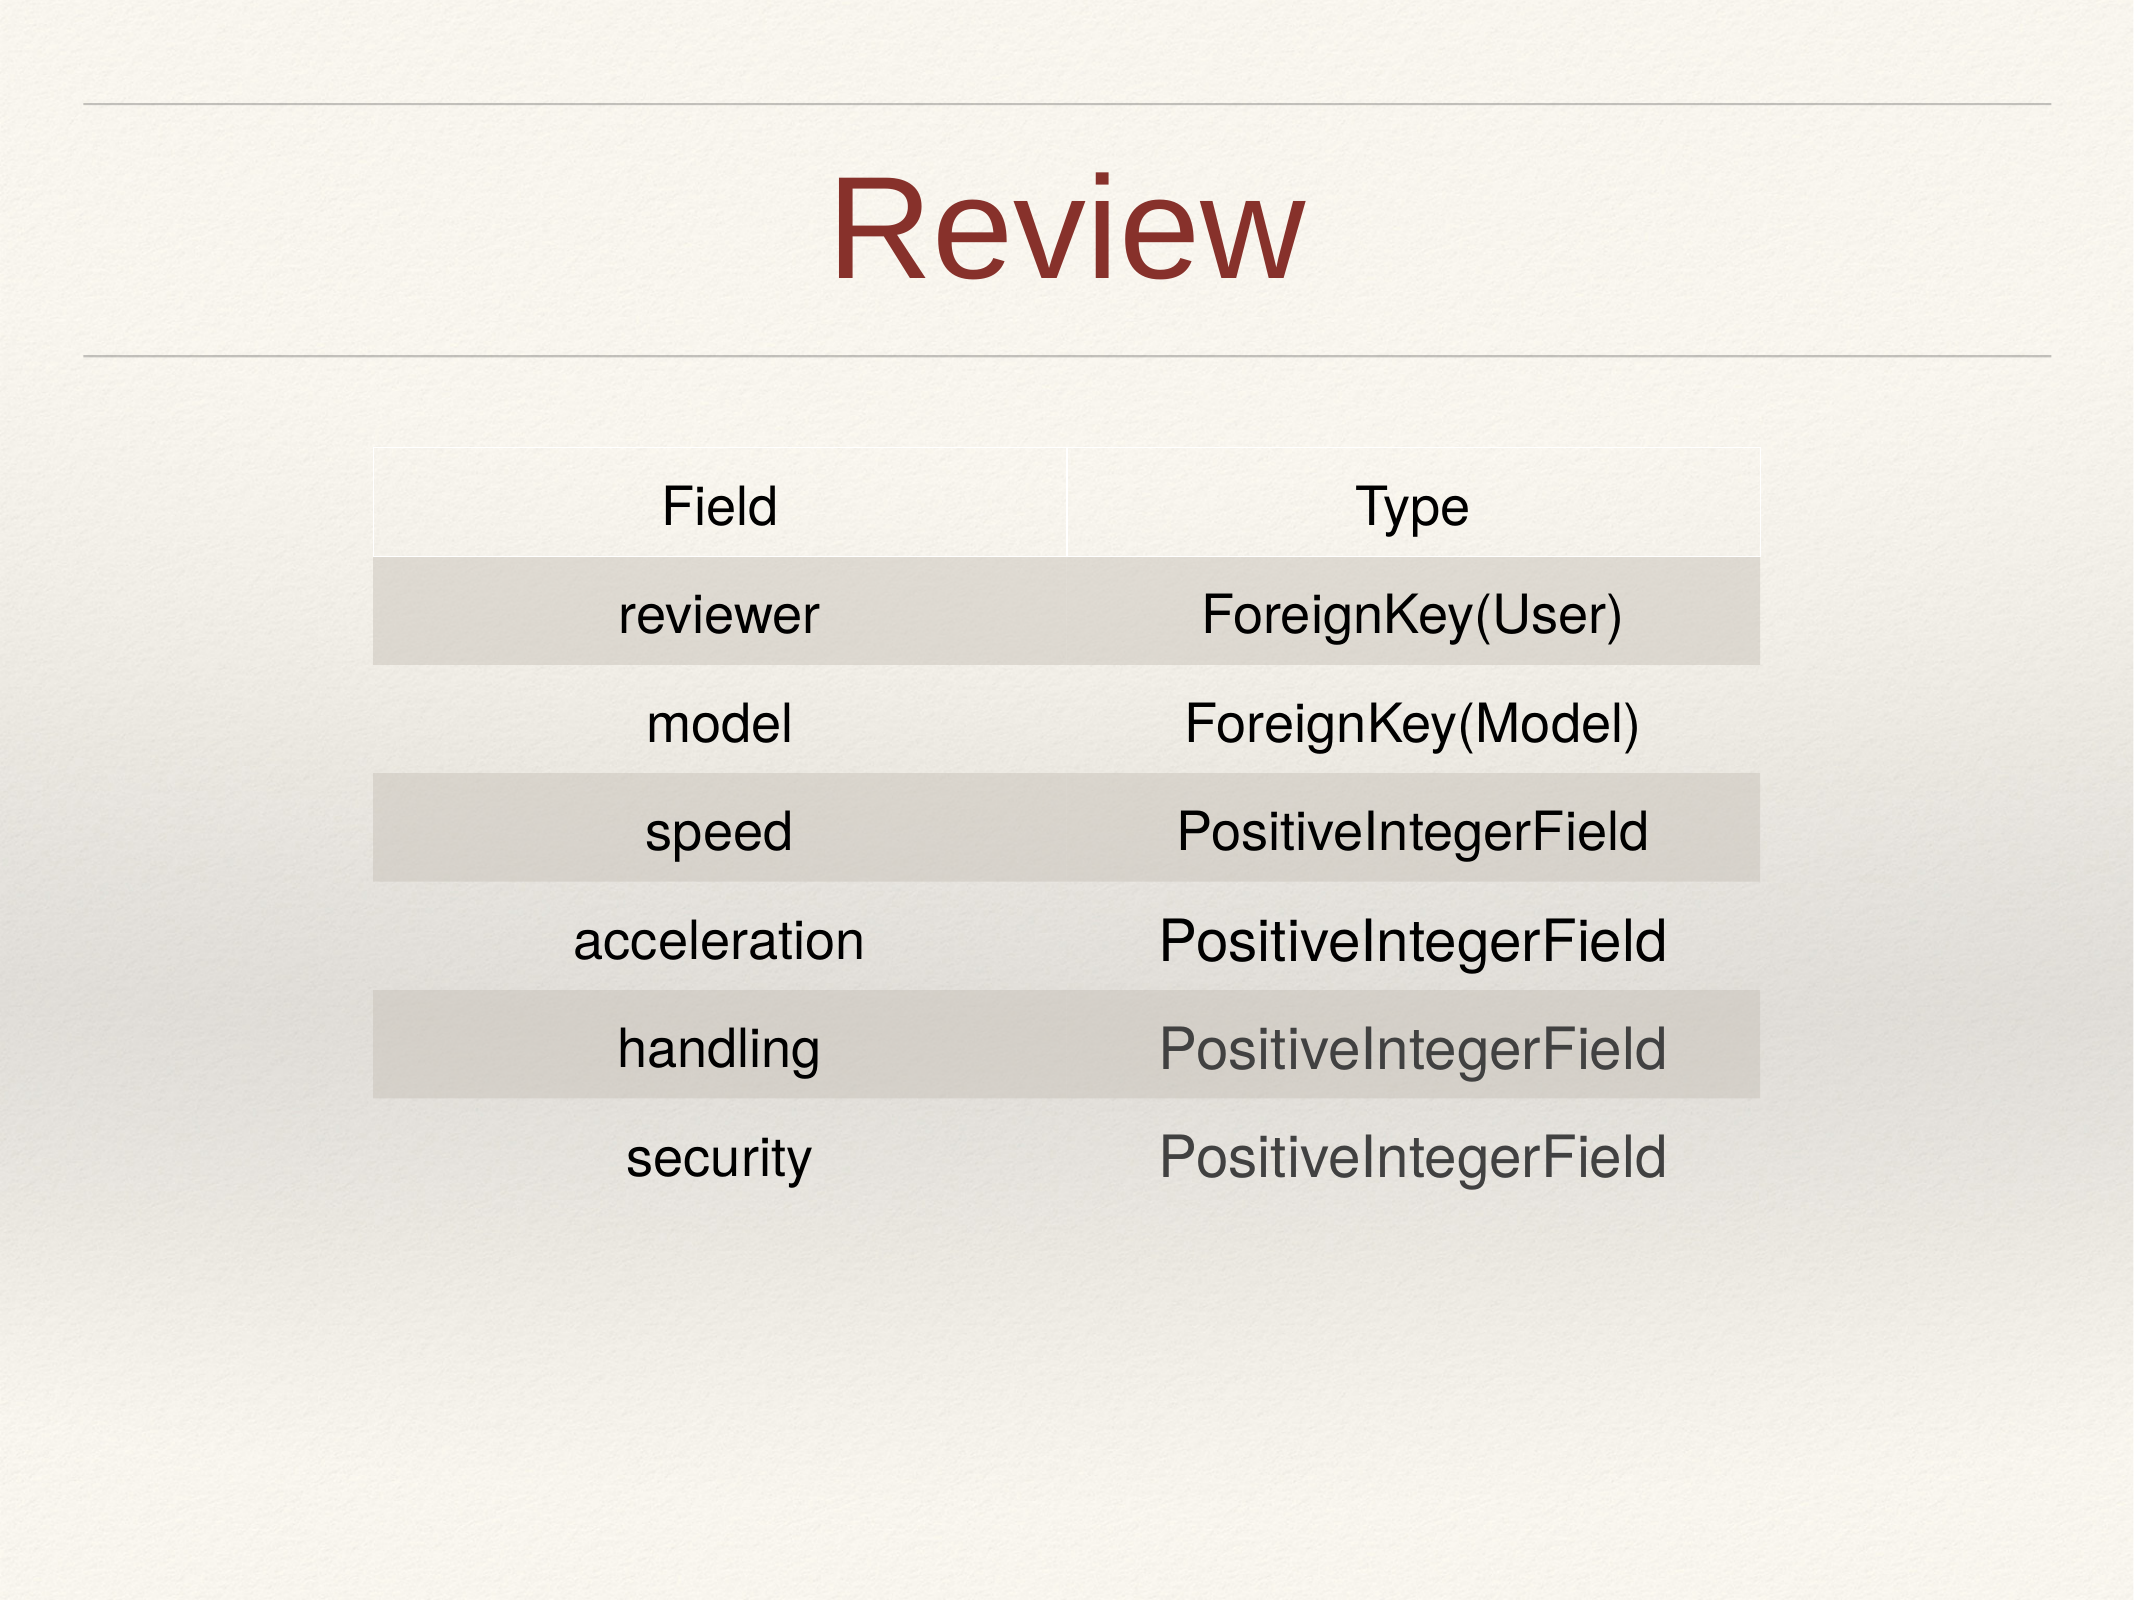

# Review

| Field | Type |
| --- | --- |
| reviewer | ForeignKey(User) |
| model | ForeignKey(Model) |
| speed | PositiveIntegerField |
| acceleration | PositiveIntegerField |
| handling | PositiveIntegerField |
| security | PositiveIntegerField |